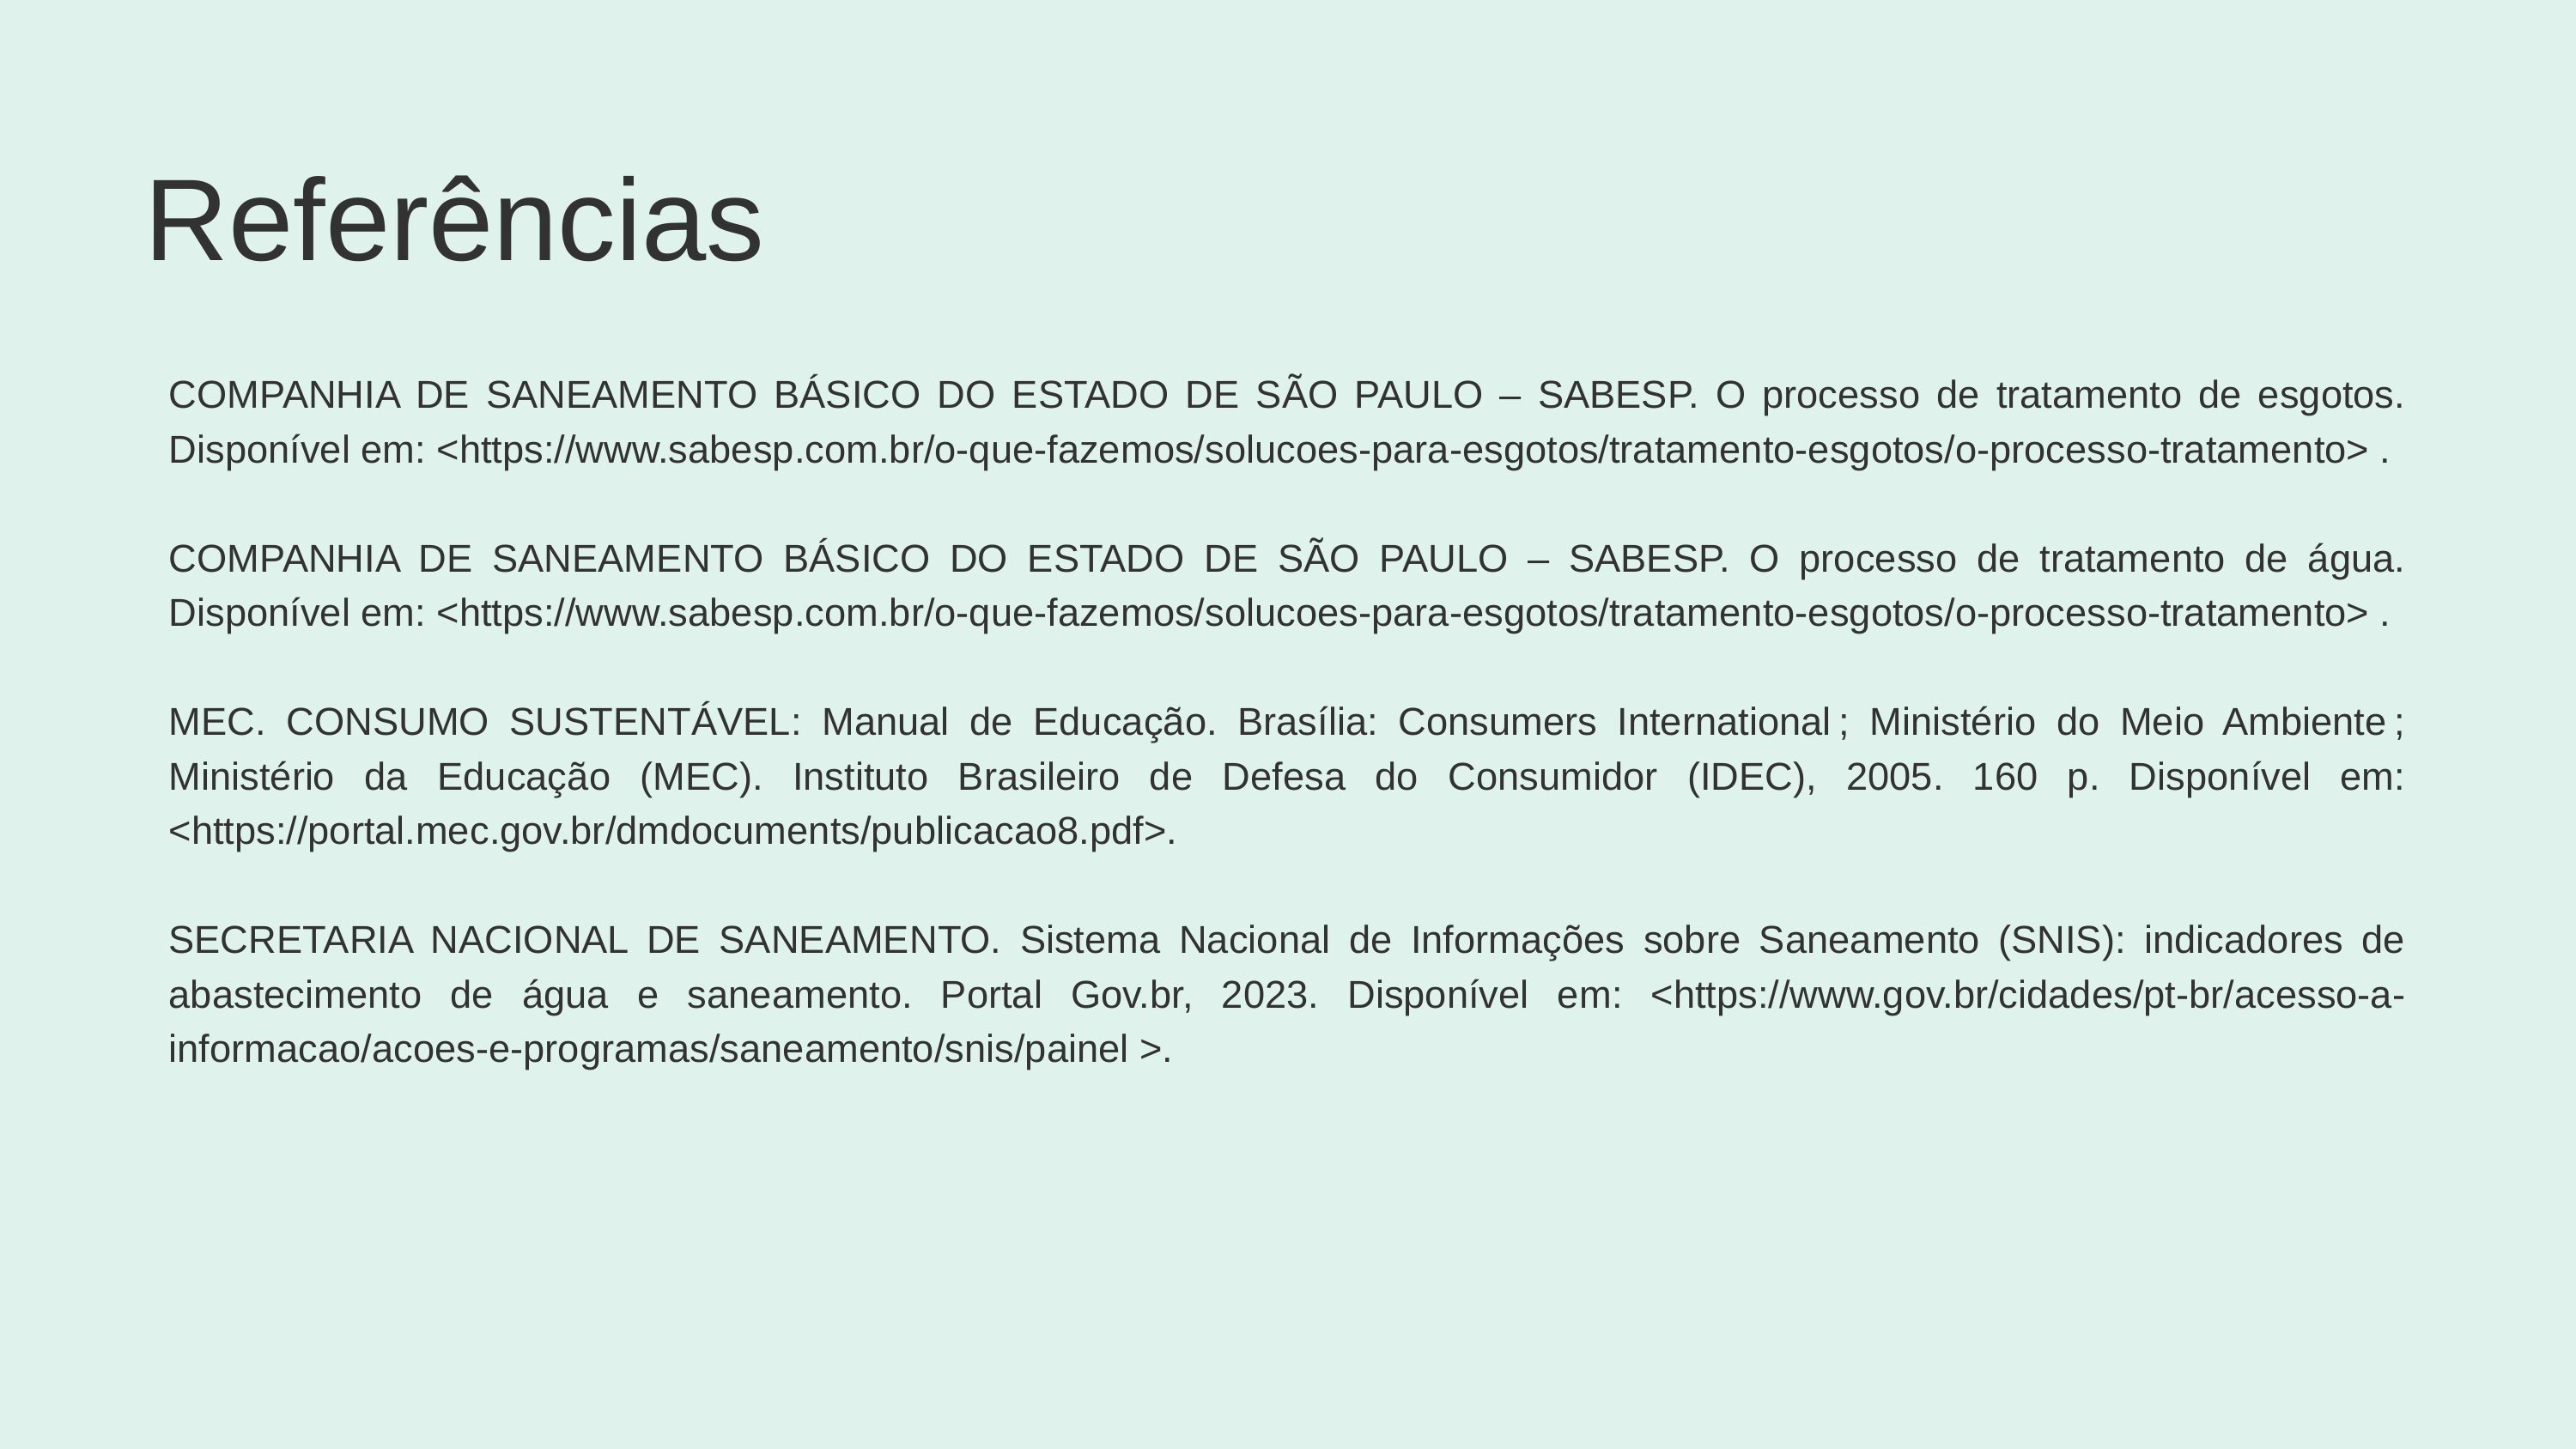

Referências
COMPANHIA DE SANEAMENTO BÁSICO DO ESTADO DE SÃO PAULO – SABESP. O processo de tratamento de esgotos. Disponível em: <https://www.sabesp.com.br/o-que-fazemos/solucoes-para-esgotos/tratamento-esgotos/o-processo-tratamento> .

COMPANHIA DE SANEAMENTO BÁSICO DO ESTADO DE SÃO PAULO – SABESP. O processo de tratamento de água. Disponível em: <https://www.sabesp.com.br/o-que-fazemos/solucoes-para-esgotos/tratamento-esgotos/o-processo-tratamento> .

MEC. CONSUMO SUSTENTÁVEL: Manual de Educação. Brasília: Consumers International ; Ministério do Meio Ambiente ; Ministério da Educação (MEC). Instituto Brasileiro de Defesa do Consumidor (IDEC), 2005. 160 p. Disponível em: <https://portal.mec.gov.br/dmdocuments/publicacao8.pdf>.

SECRETARIA NACIONAL DE SANEAMENTO. Sistema Nacional de Informações sobre Saneamento (SNIS): indicadores de abastecimento de água e saneamento. Portal Gov.br, 2023. Disponível em: <https://www.gov.br/cidades/pt-br/acesso-a-informacao/acoes-e-programas/saneamento/snis/painel >.